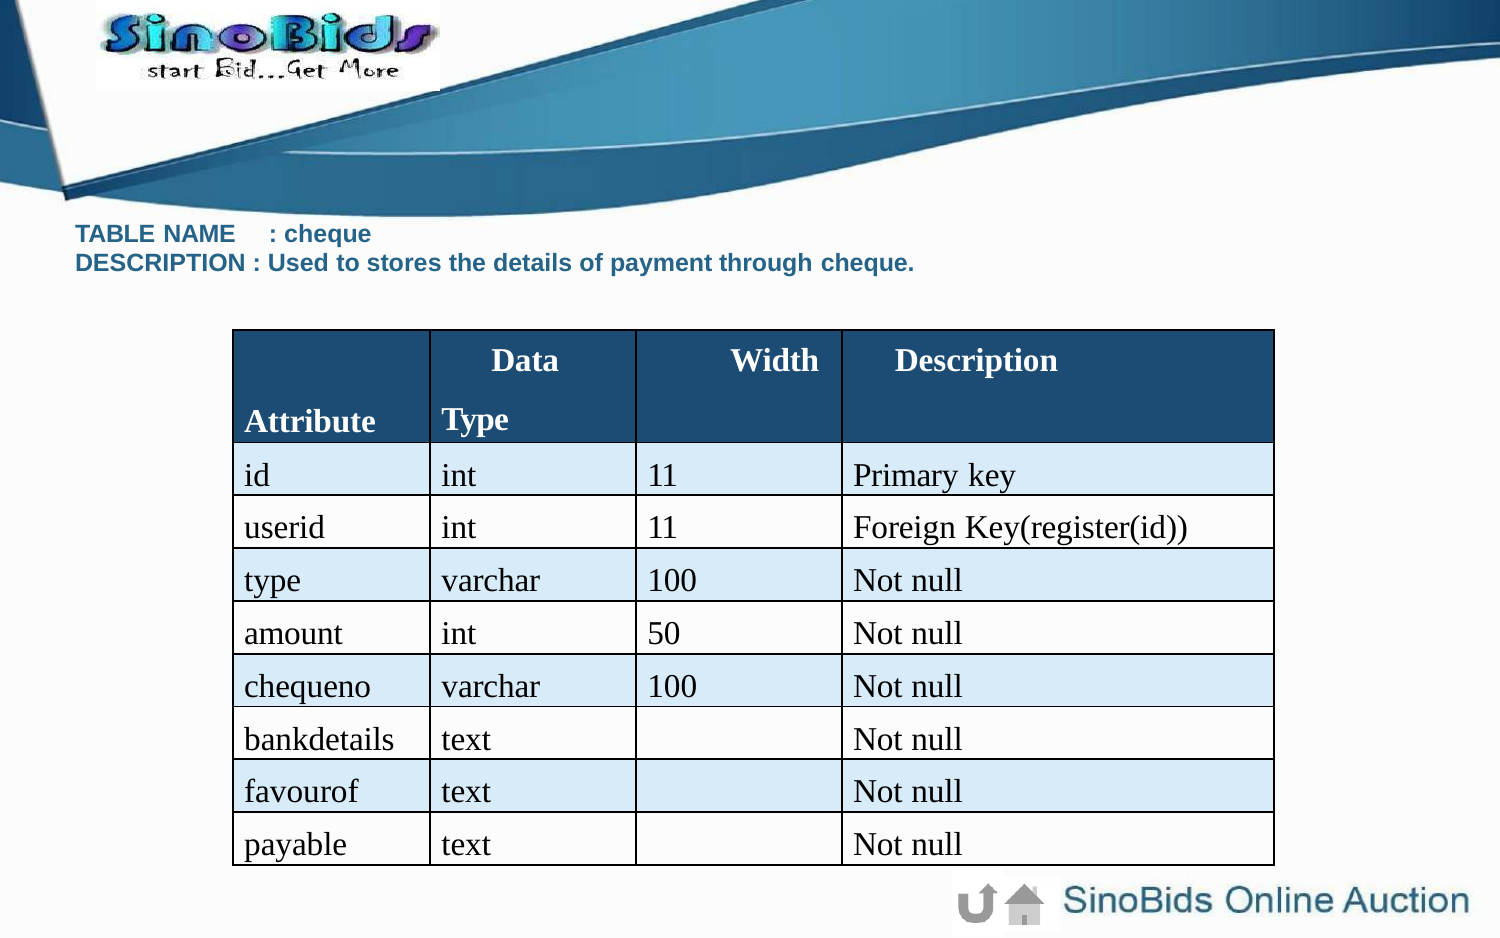

TABLE NAME	: cheque
DESCRIPTION : Used to stores the details of payment through cheque.
| Attribute | Data Type | Width | Description |
| --- | --- | --- | --- |
| id | int | 11 | Primary key |
| userid | int | 11 | Foreign Key(register(id)) |
| type | varchar | 100 | Not null |
| amount | int | 50 | Not null |
| chequeno | varchar | 100 | Not null |
| bankdetails | text |  | Not null |
| favourof | text |  | Not null |
| payable | text |  | Not null |